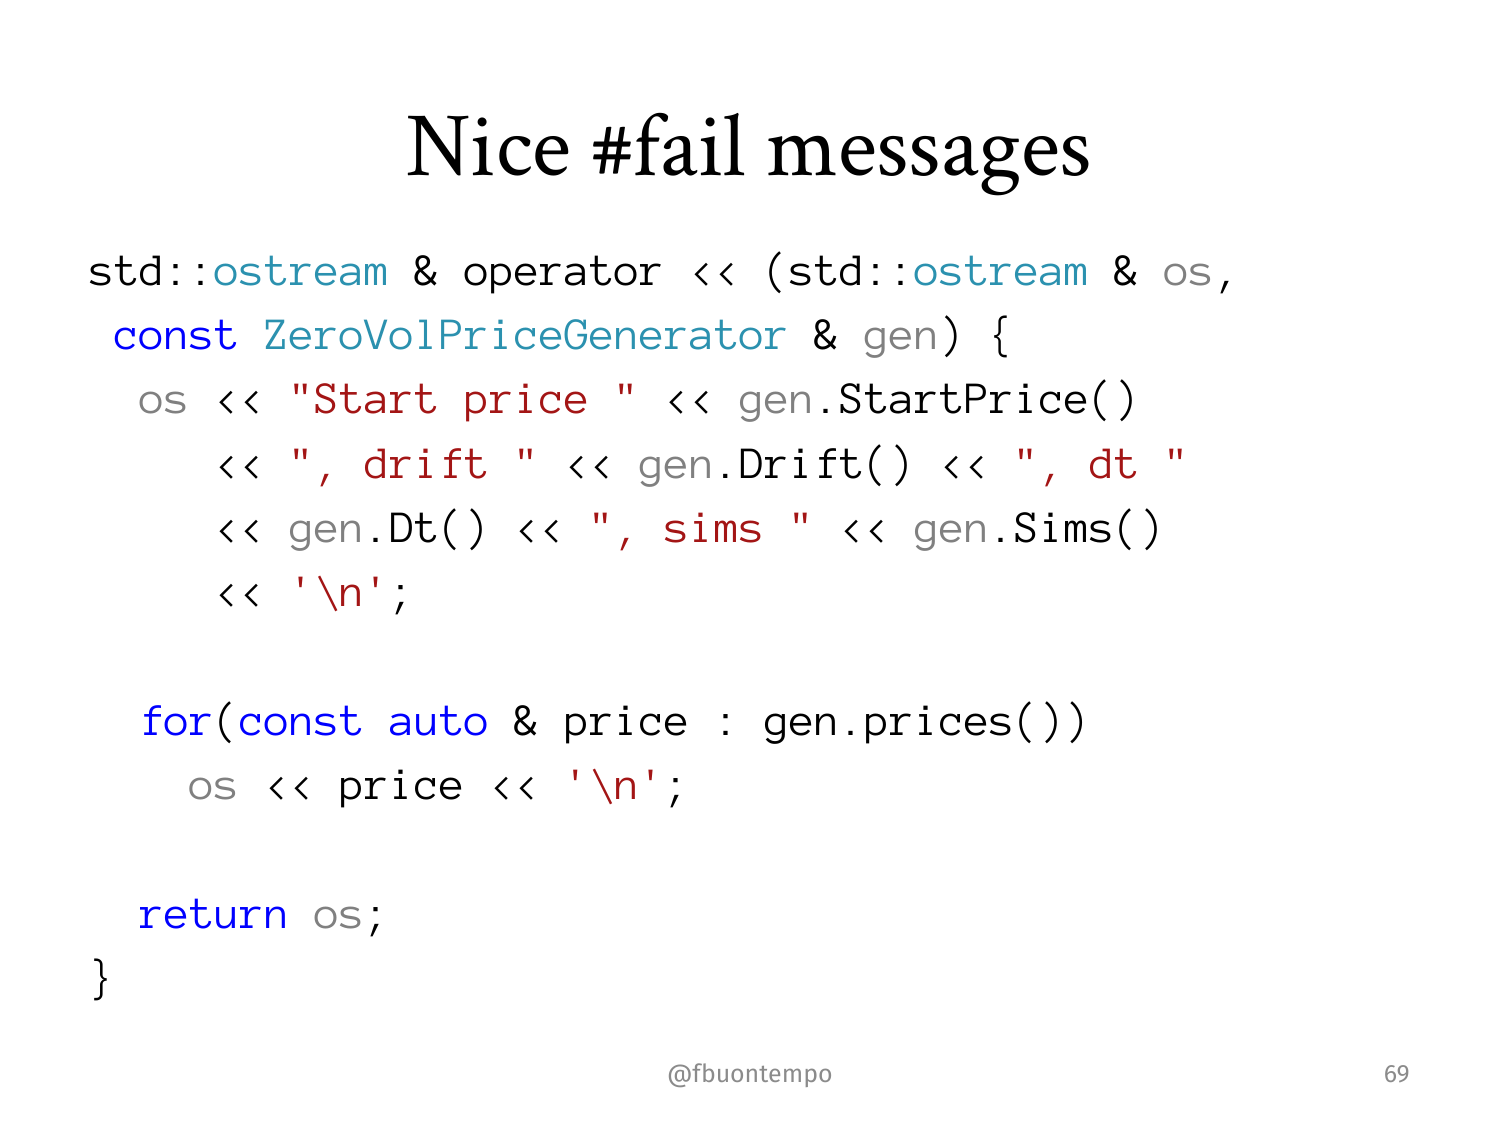

# Nice #fail messages
std::ostream & operator << (std::ostream & os,
 const ZeroVolPriceGenerator & gen) {
  os << "Start price " << gen.StartPrice()
     << ", drift " << gen.Drift() << ", dt "
     << gen.Dt() << ", sims " << gen.Sims()
     << '\n';

  for(const auto & price : gen.prices())
    os << price << '\n';

  return os;
}
@fbuontempo
69